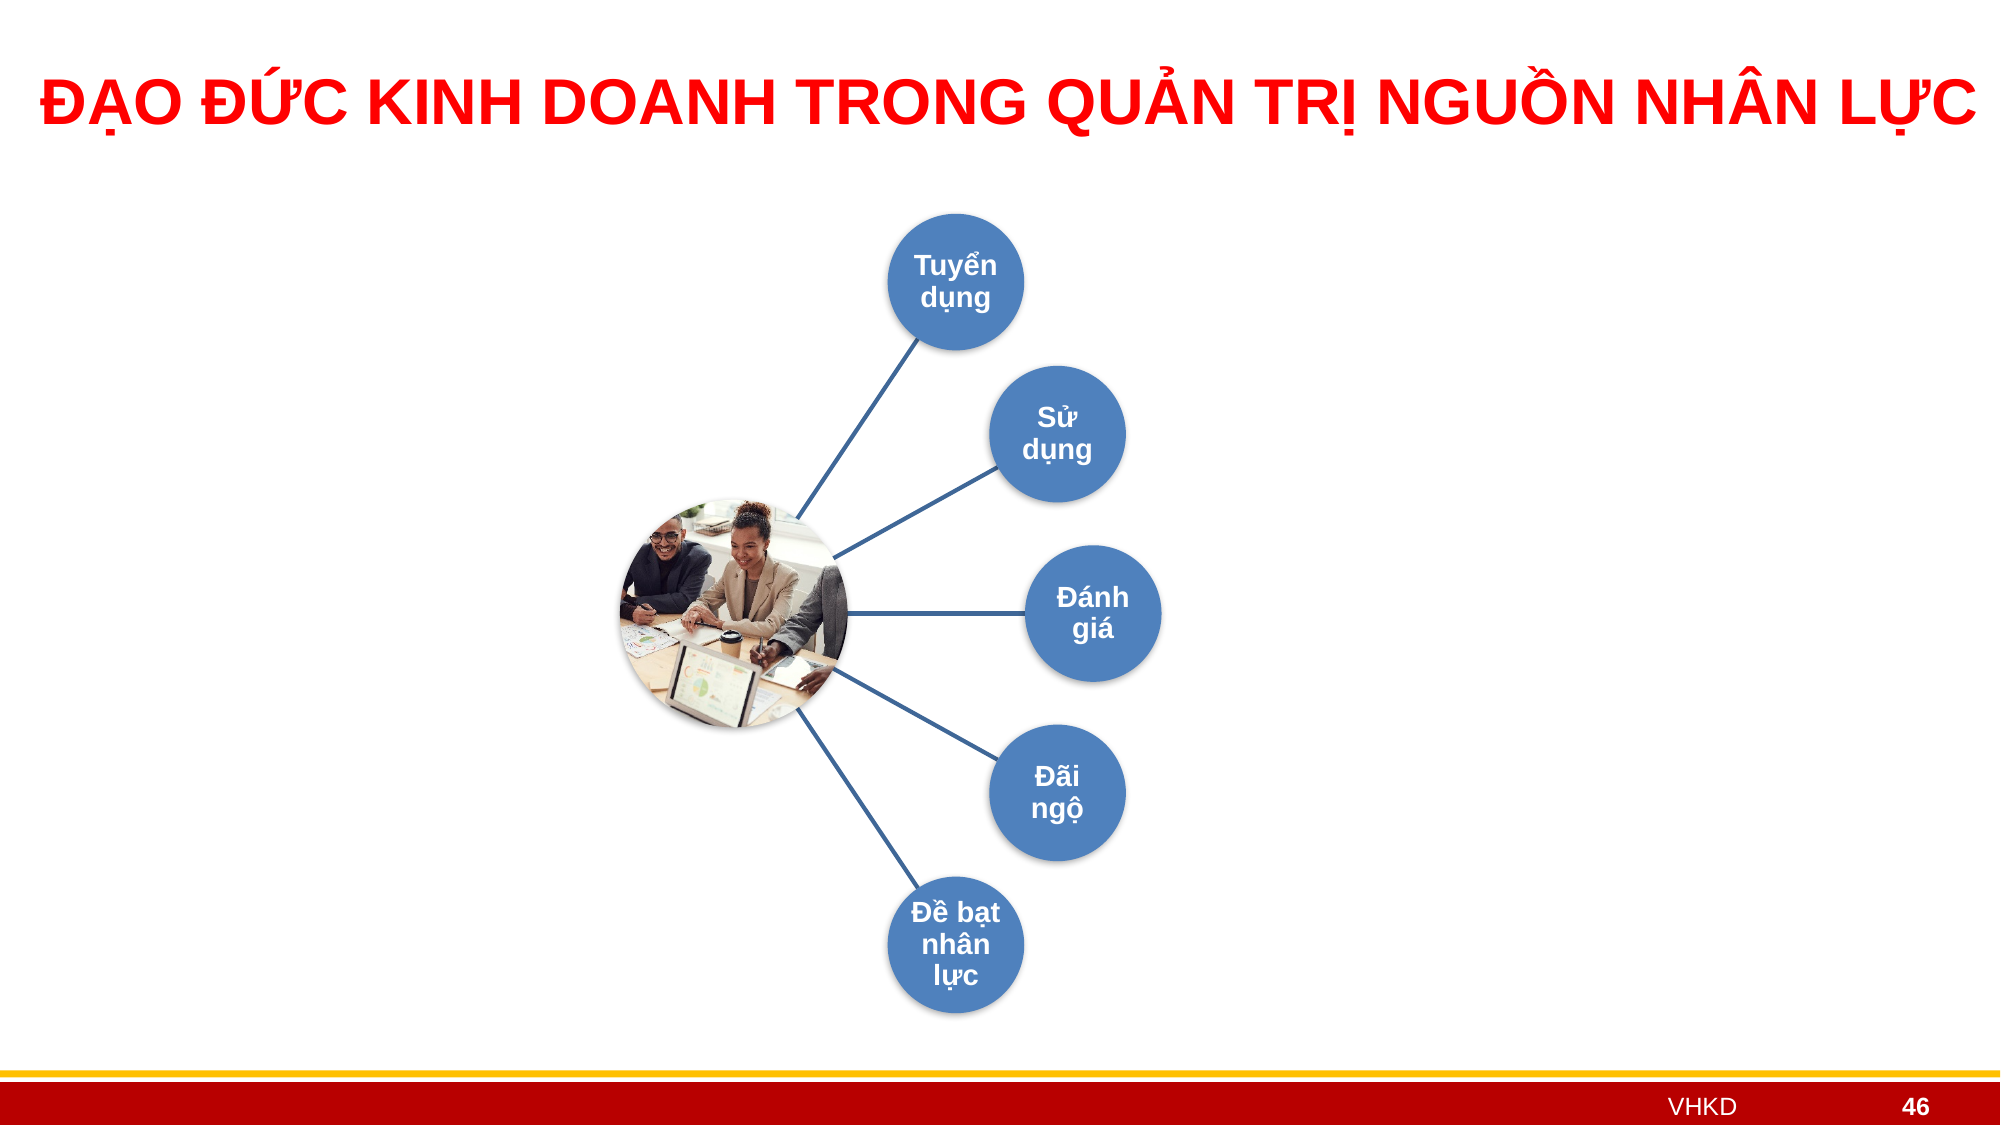

ĐẠO ĐỨC KINH DOANH TRONG QUẢN TRỊ NGUỒN NHÂN LỰC
Tuyển dụng
Sử dụng
Đánh giá
Đãi ngộ
Đề bạt nhân lực
46
VHKD